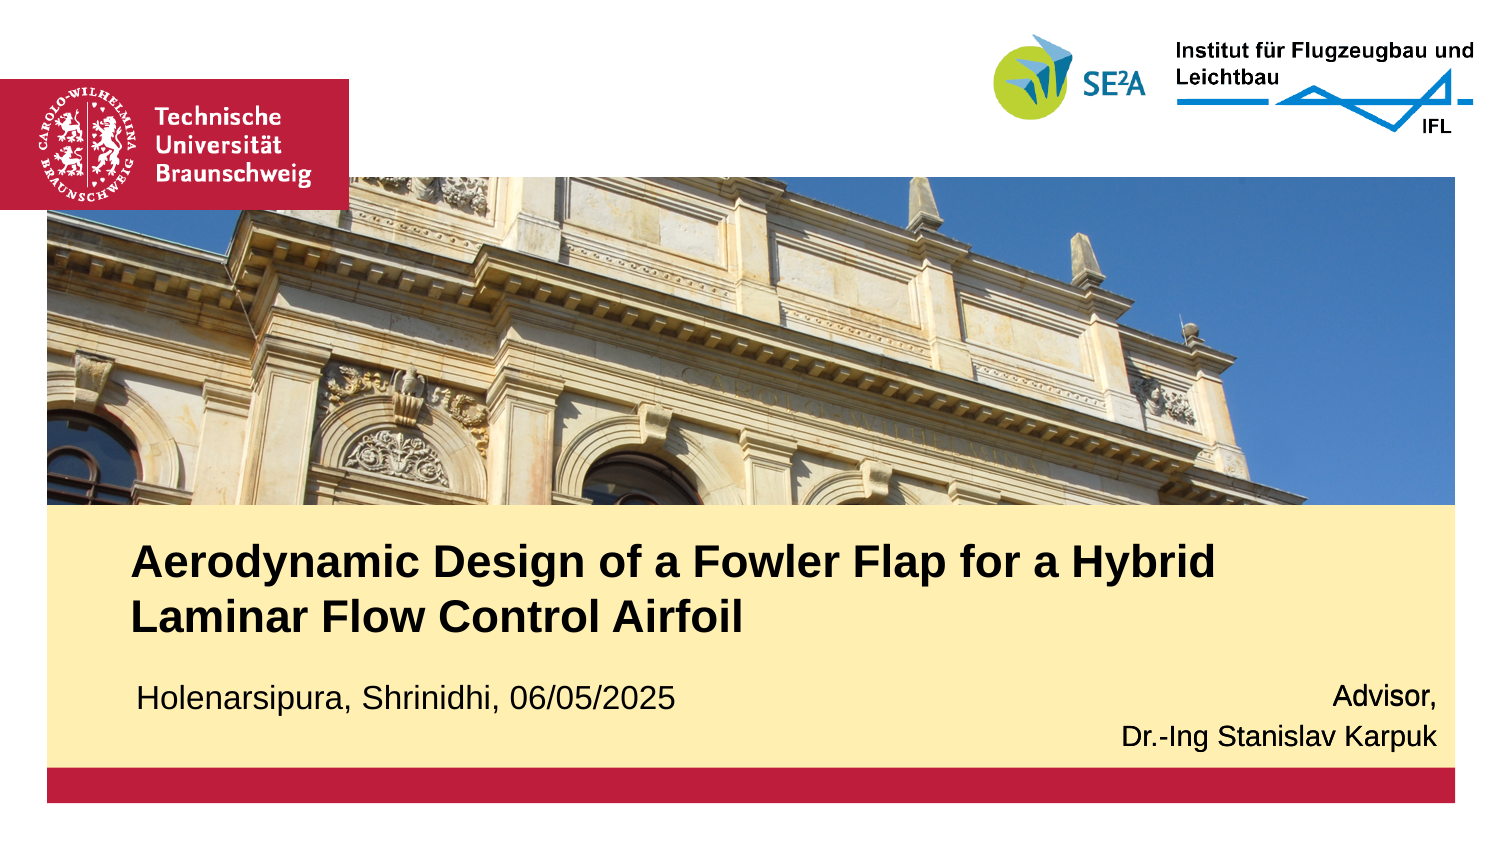

# Aerodynamic Design of a Fowler Flap for a Hybrid Laminar Flow Control Airfoil
Holenarsipura, Shrinidhi, 06/05/2025
Advisor,
Dr.-Ing Stanislav Karpuk